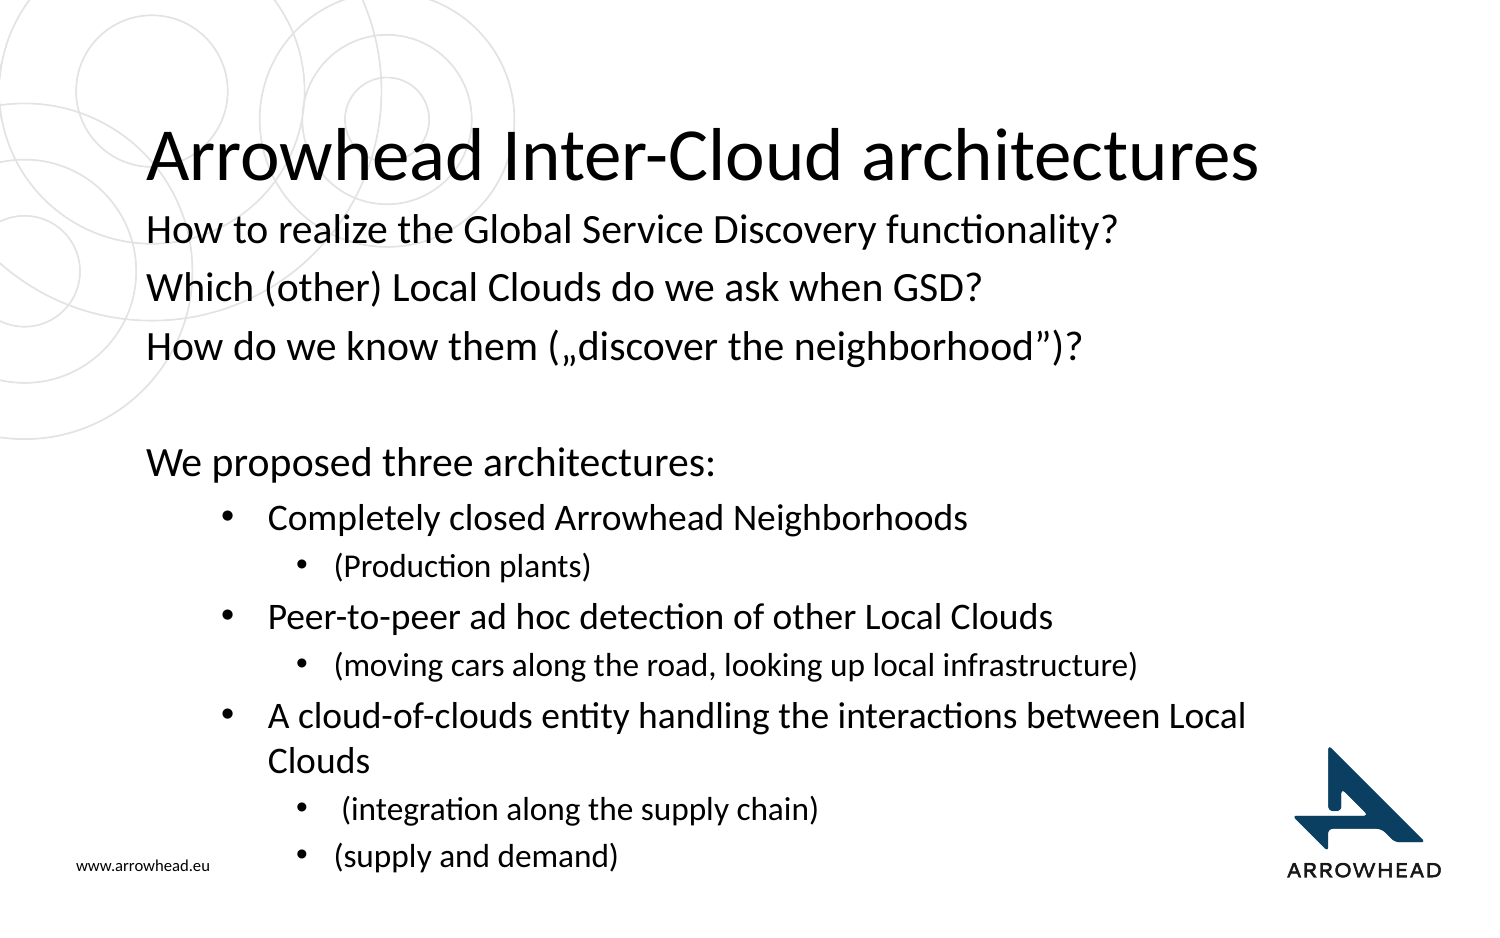

# Arrowhead Inter-Cloud architectures
How to realize the Global Service Discovery functionality?
Which (other) Local Clouds do we ask when GSD?
How do we know them („discover the neighborhood”)?

We proposed three architectures:
Completely closed Arrowhead Neighborhoods
(Production plants)
Peer-to-peer ad hoc detection of other Local Clouds
(moving cars along the road, looking up local infrastructure)
A cloud-of-clouds entity handling the interactions between Local Clouds
 (integration along the supply chain)
(supply and demand)